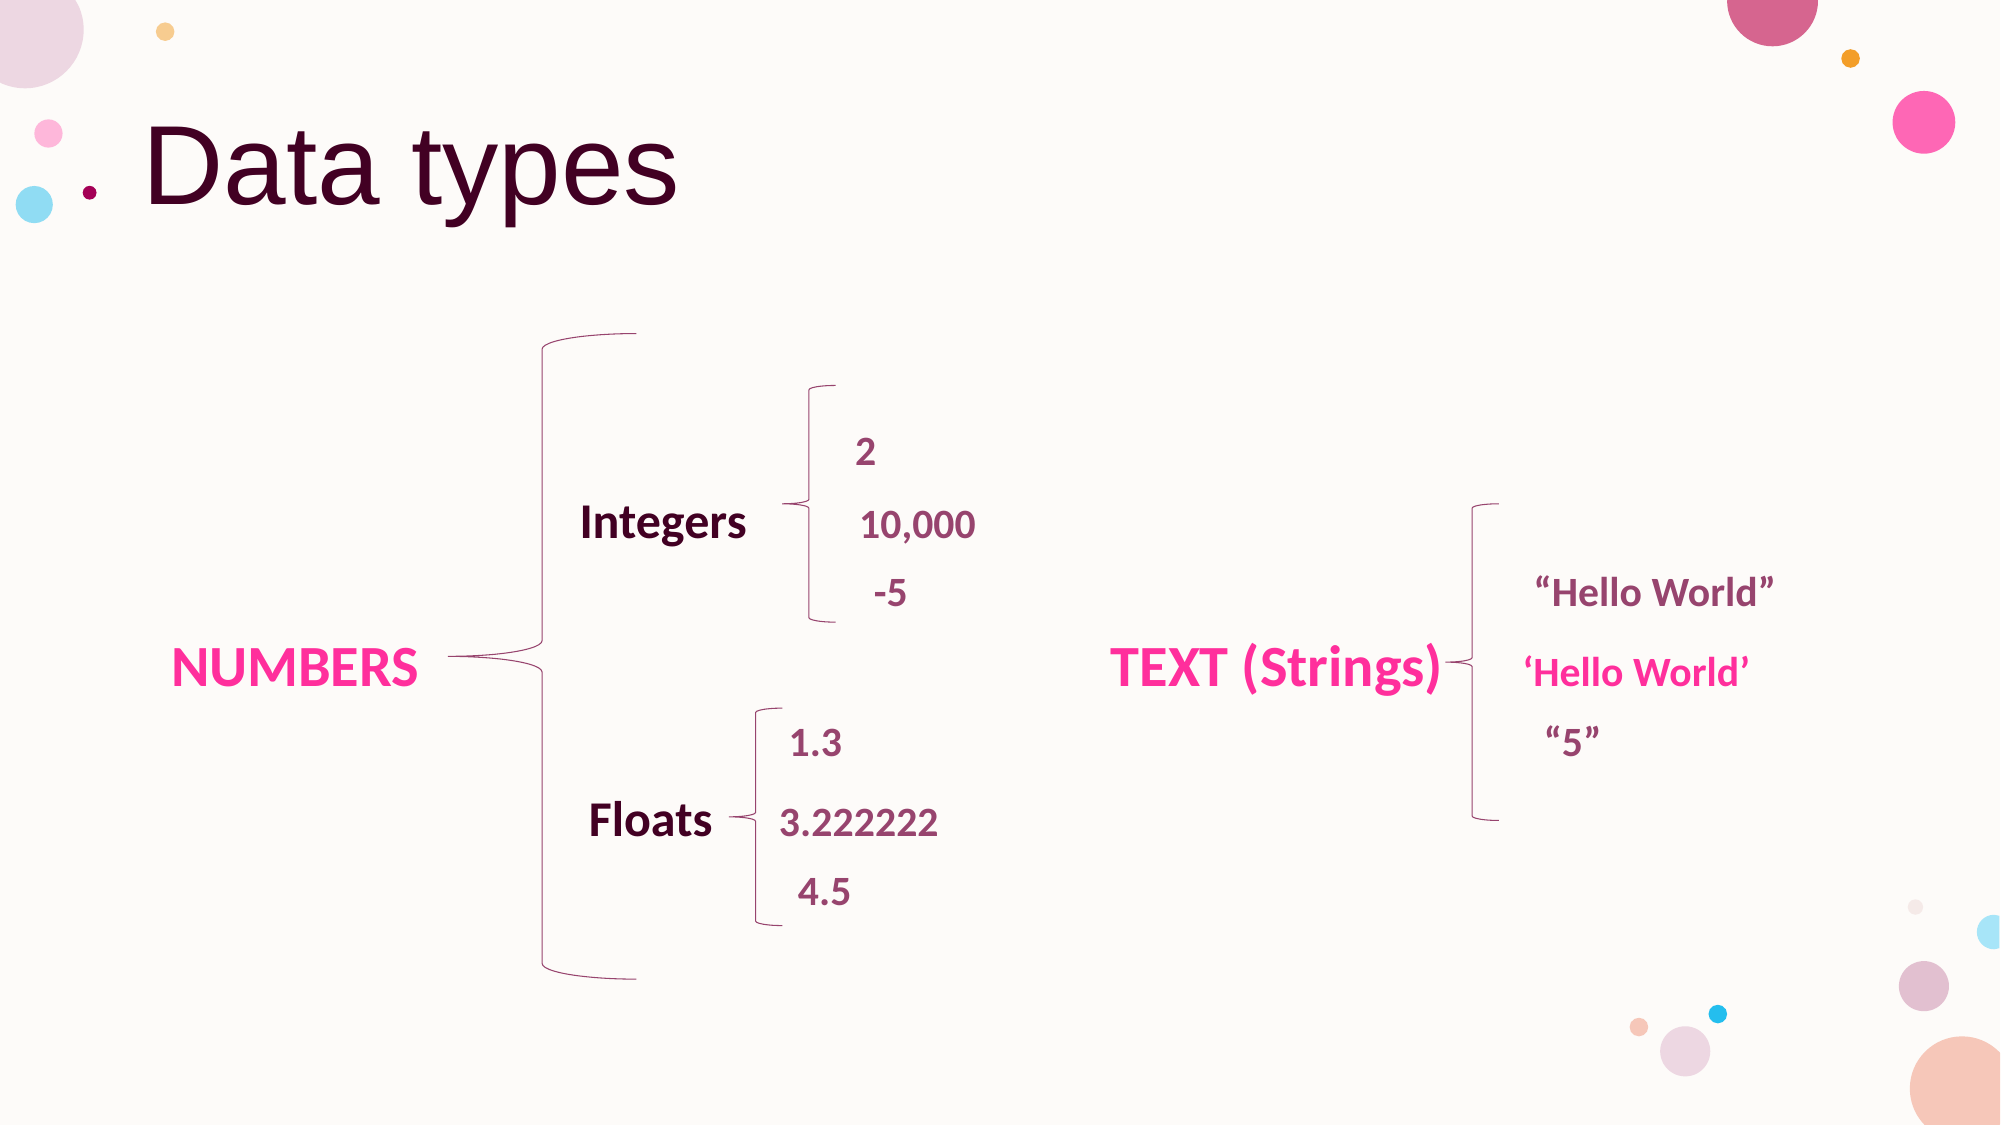

# Data types

                                                                           2
                                              Integers          10,000
                                                                             -5                                                                  “Hello World”
   NUMBERS                                                                        TEXT (Strings)      ‘Hello World’
                                                                    1.3                                                                          “5”
                                               Floats     3.222222
                                                                     4.5